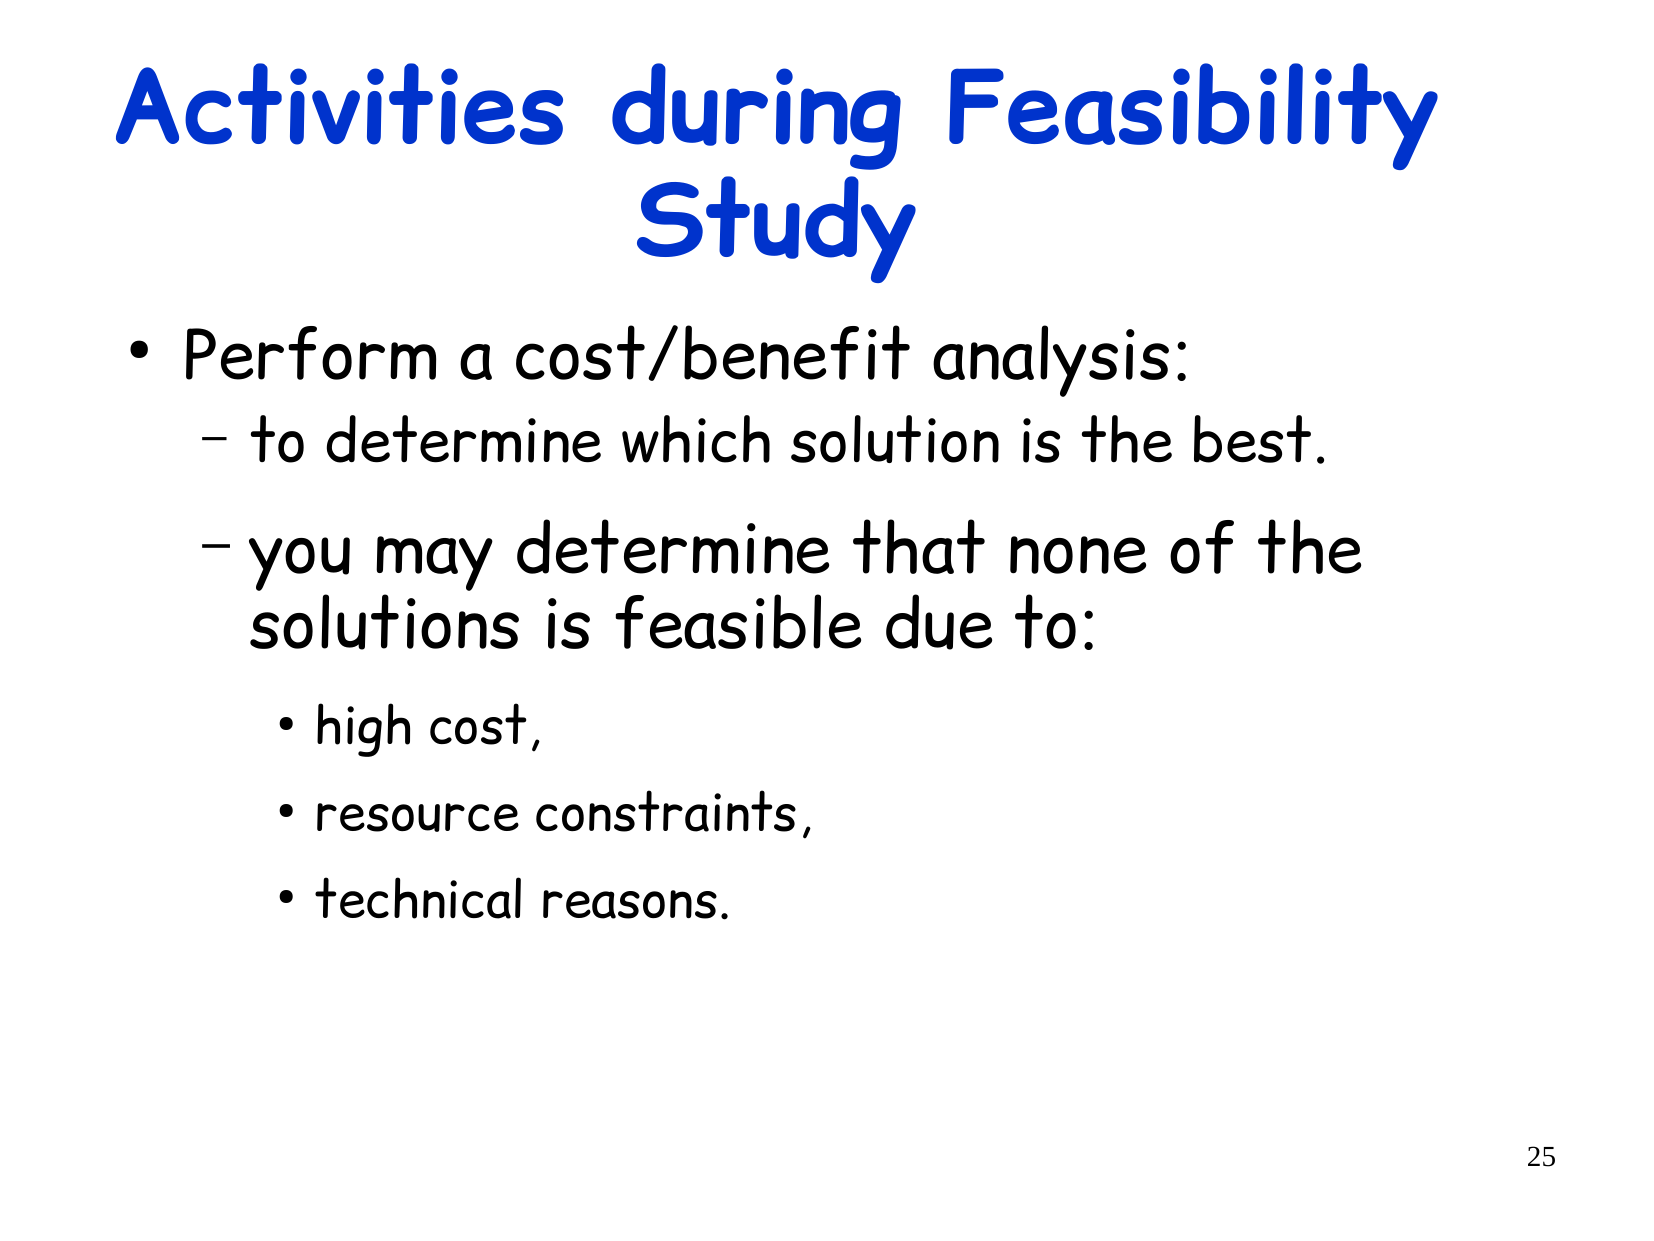

# Activities during Feasibility Study
Perform a cost/benefit analysis:
to determine which solution is the best.
you may determine that none of the solutions is feasible due to:
high cost,
resource constraints,
technical reasons.